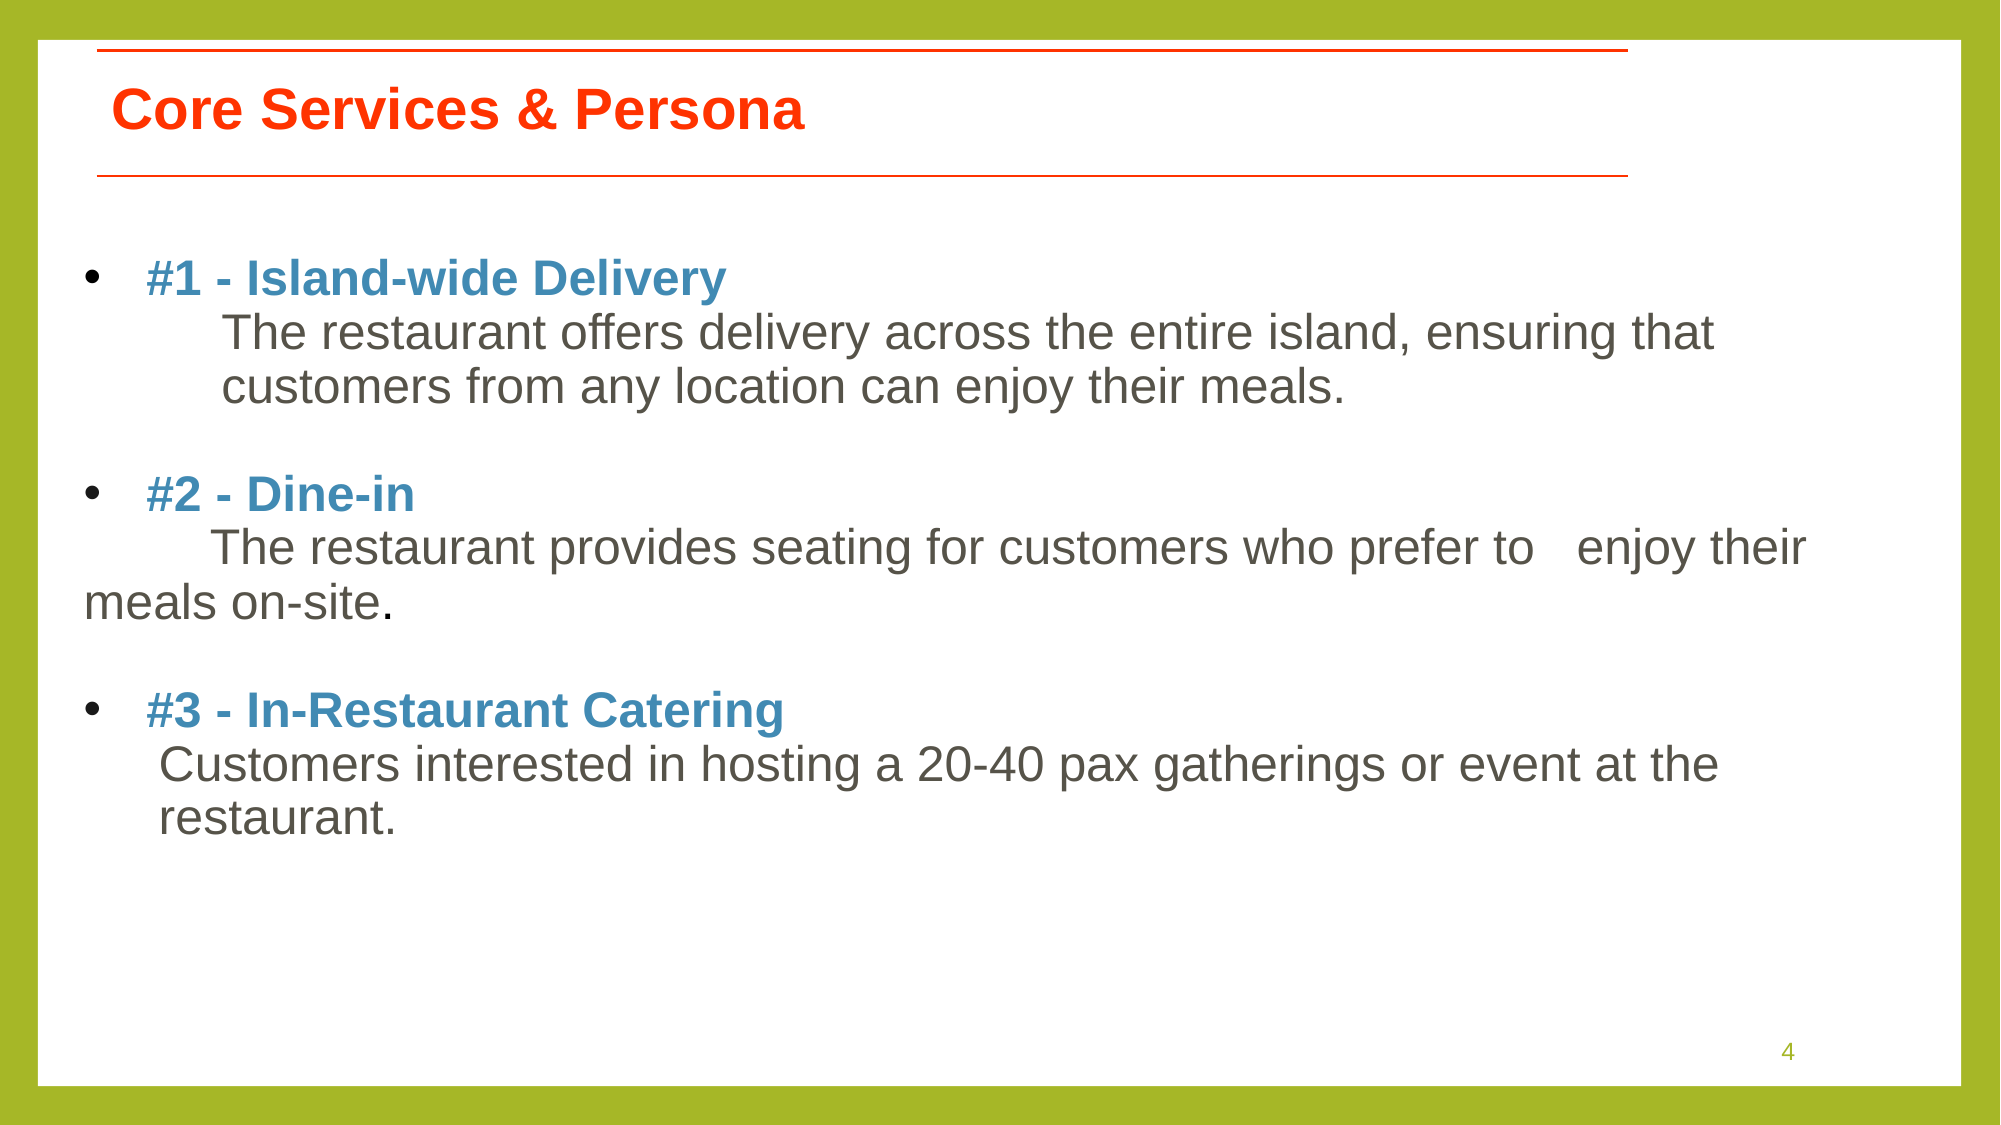

Core Services & Persona
#1 - Island-wide Delivery
The restaurant offers delivery across the entire island, ensuring that customers from any location can enjoy their meals.

#2 - Dine-in
         The restaurant provides seating for customers who prefer to   enjoy their meals on-site.

#3 - In-Restaurant Catering
Customers interested in hosting a 20-40 pax gatherings or event at the restaurant.

4